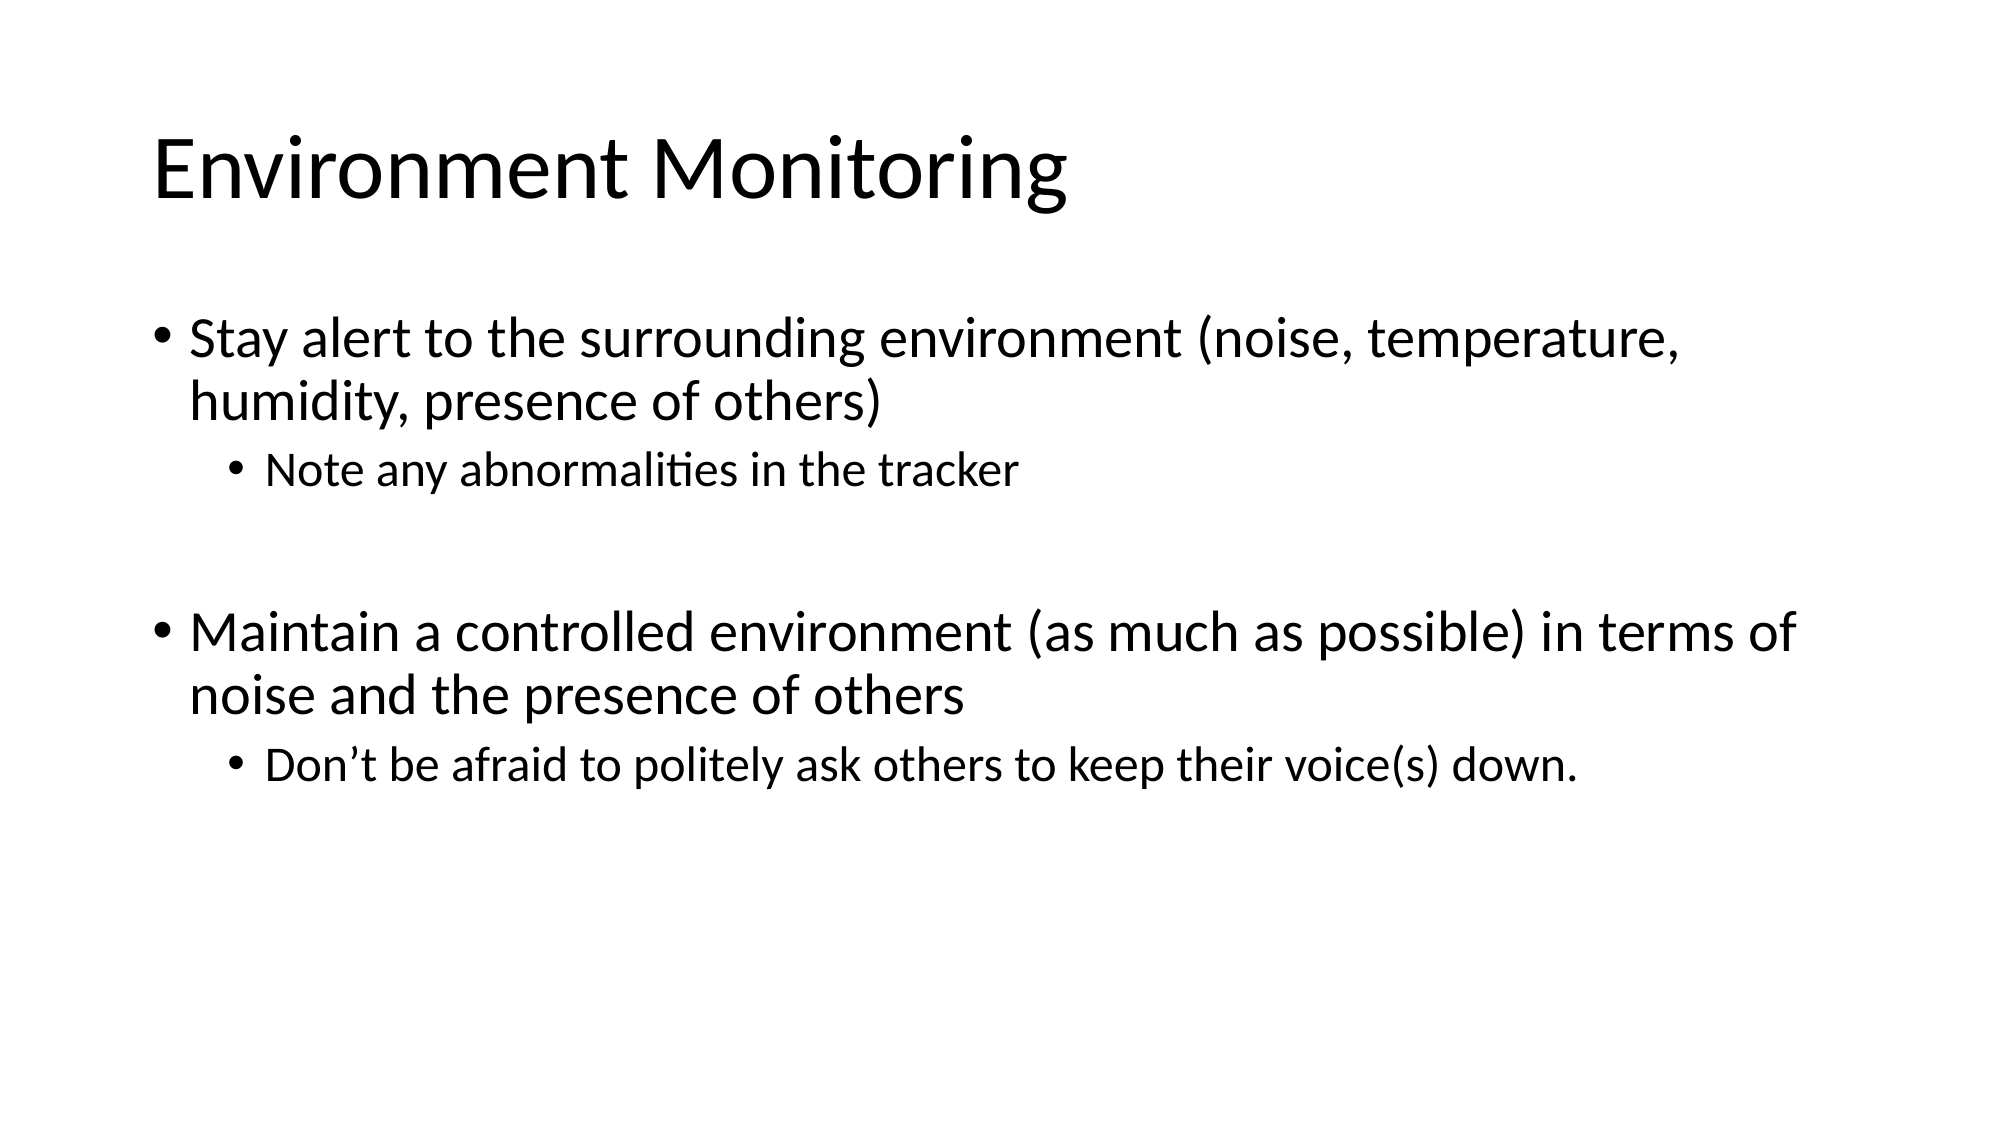

# Environment Monitoring
Stay alert to the surrounding environment (noise, temperature, humidity, presence of others)
Note any abnormalities in the tracker

Maintain a controlled environment (as much as possible) in terms of noise and the presence of others
Don’t be afraid to politely ask others to keep their voice(s) down.